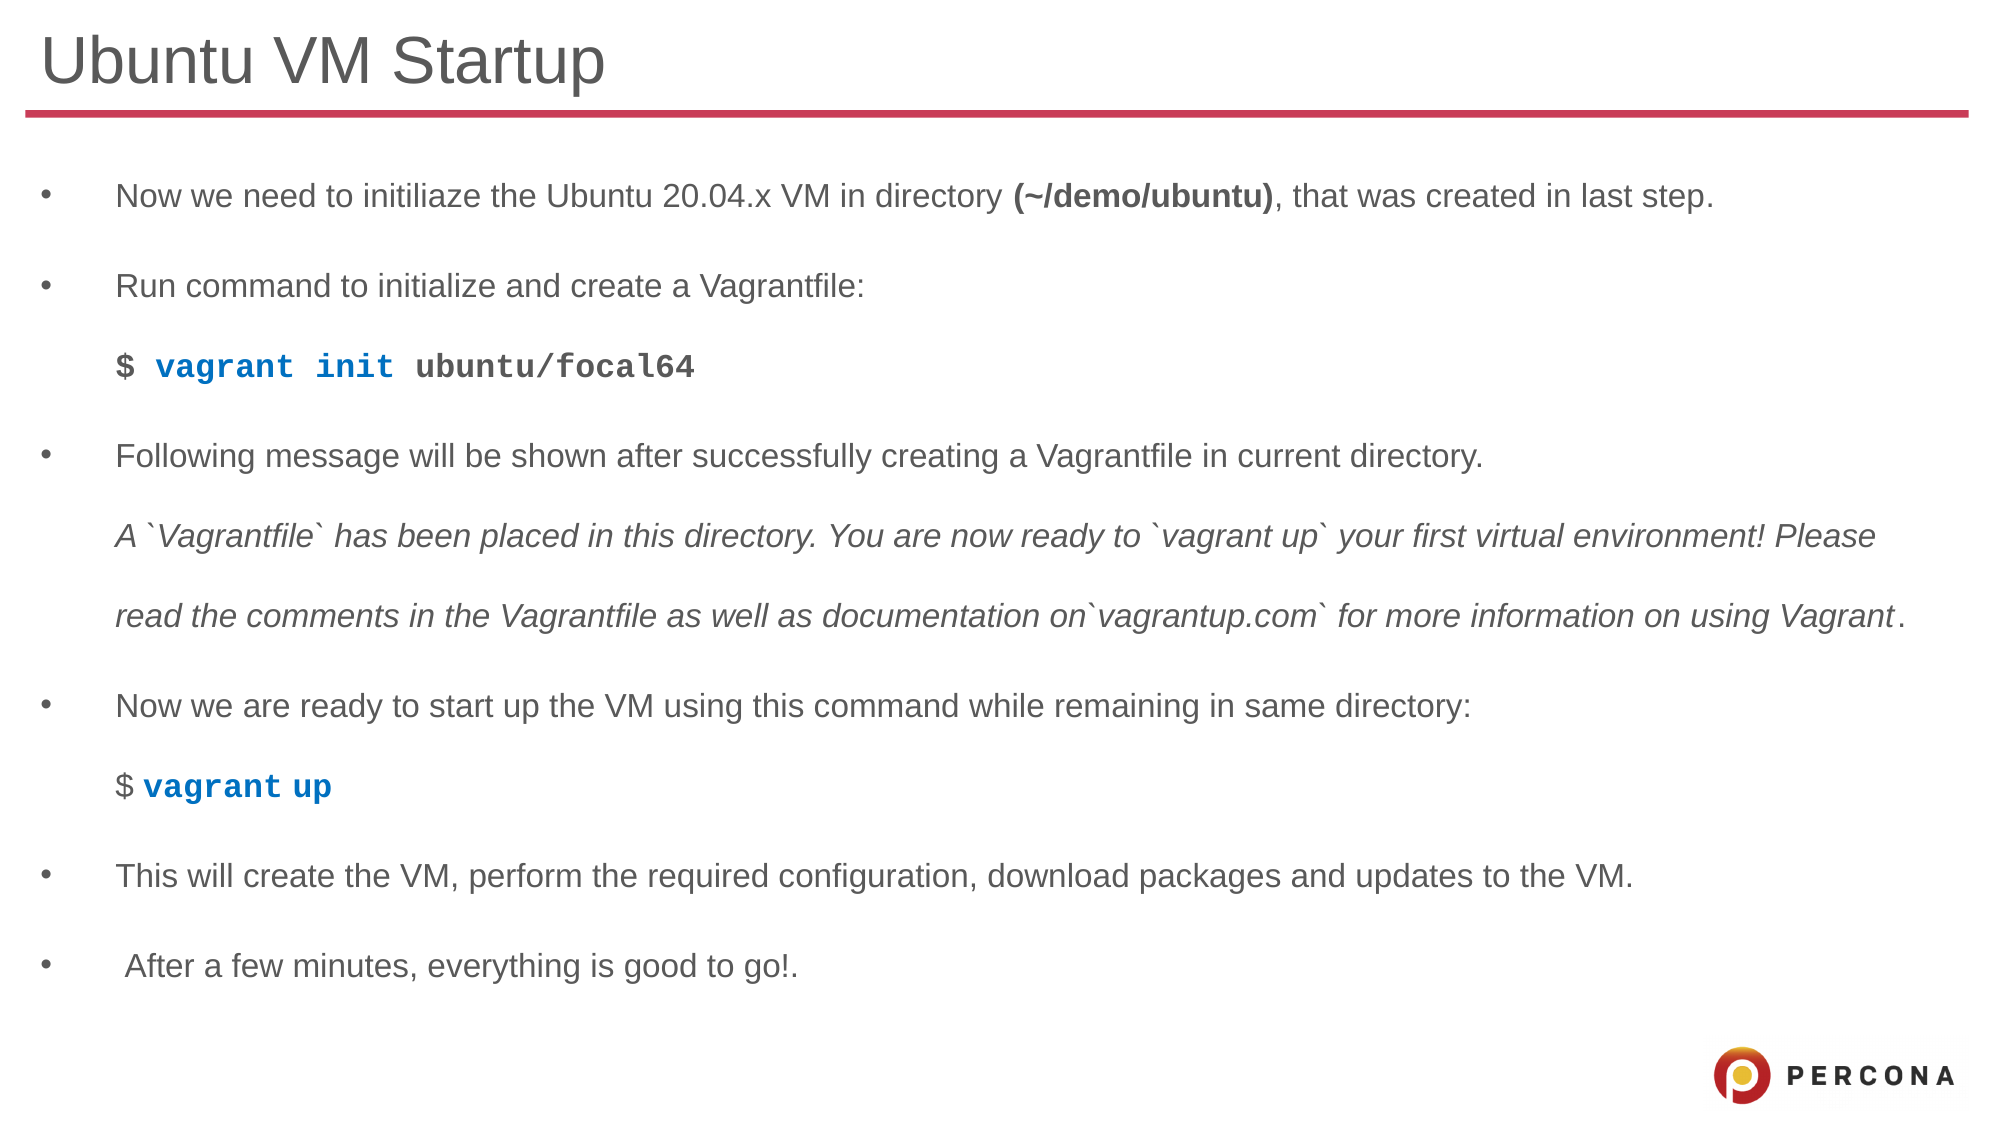

# Ubuntu VM Startup
Now we need to initiliaze the Ubuntu 20.04.x VM in directory (~/demo/ubuntu), that was created in last step.
Run command to initialize and create a Vagrantfile:
$ vagrant init ubuntu/focal64
Following message will be shown after successfully creating a Vagrantfile in current directory.
A `Vagrantfile` has been placed in this directory. You are now ready to `vagrant up` your first virtual environment! Please read the comments in the Vagrantfile as well as documentation on`vagrantup.com` for more information on using Vagrant.
Now we are ready to start up the VM using this command while remaining in same directory:
$ vagrant up
This will create the VM, perform the required configuration, download packages and updates to the VM.
 After a few minutes, everything is good to go!.